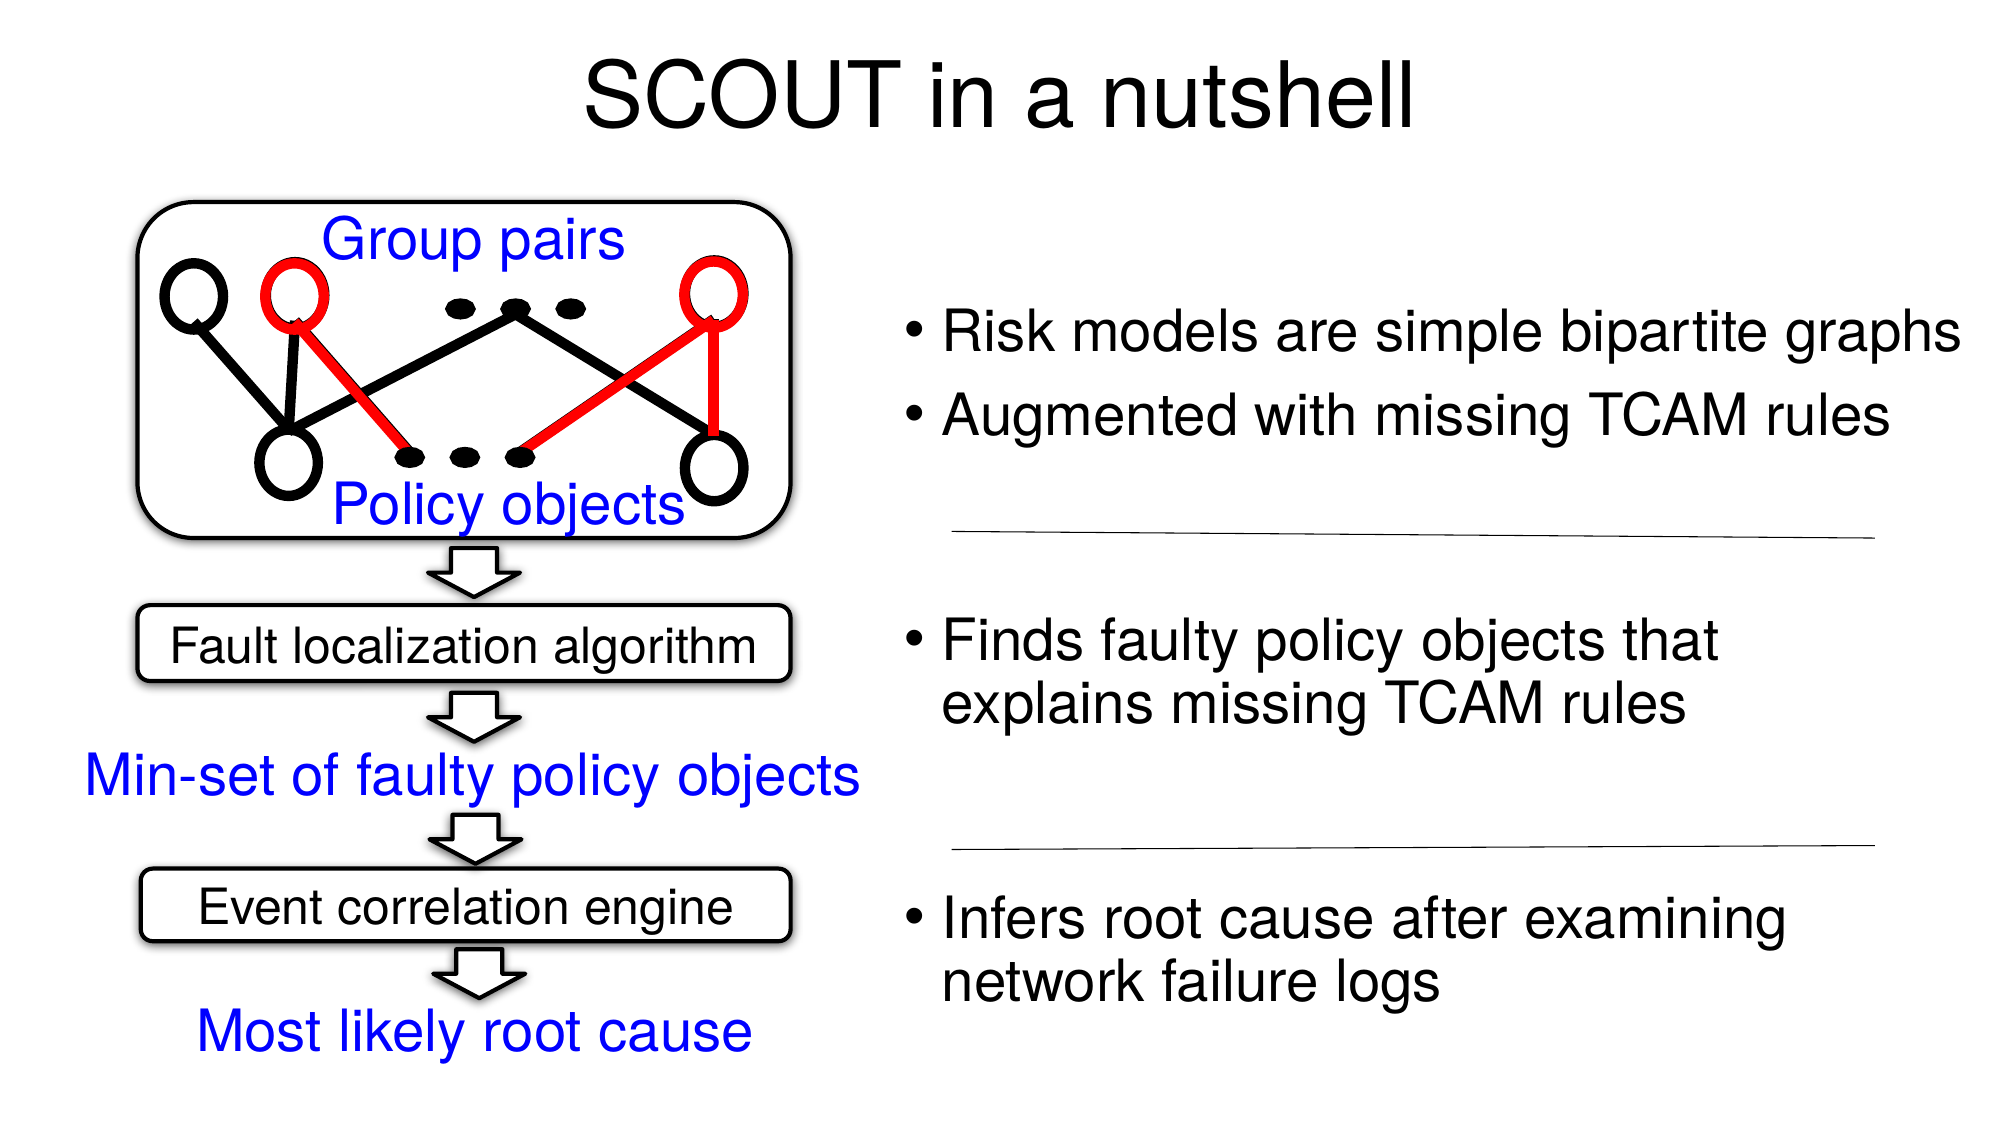

# SCOUT in a nutshell
Group pairs

Risk models are simple bipartite graphs
Augmented with missing TCAM rules

Policy objects

Finds faulty policy objects that explains missing TCAM rules
Fault localization algorithm

Min-set of faulty policy objects

Event correlation engine
Infers root cause after examining network failure logs

Most likely root cause